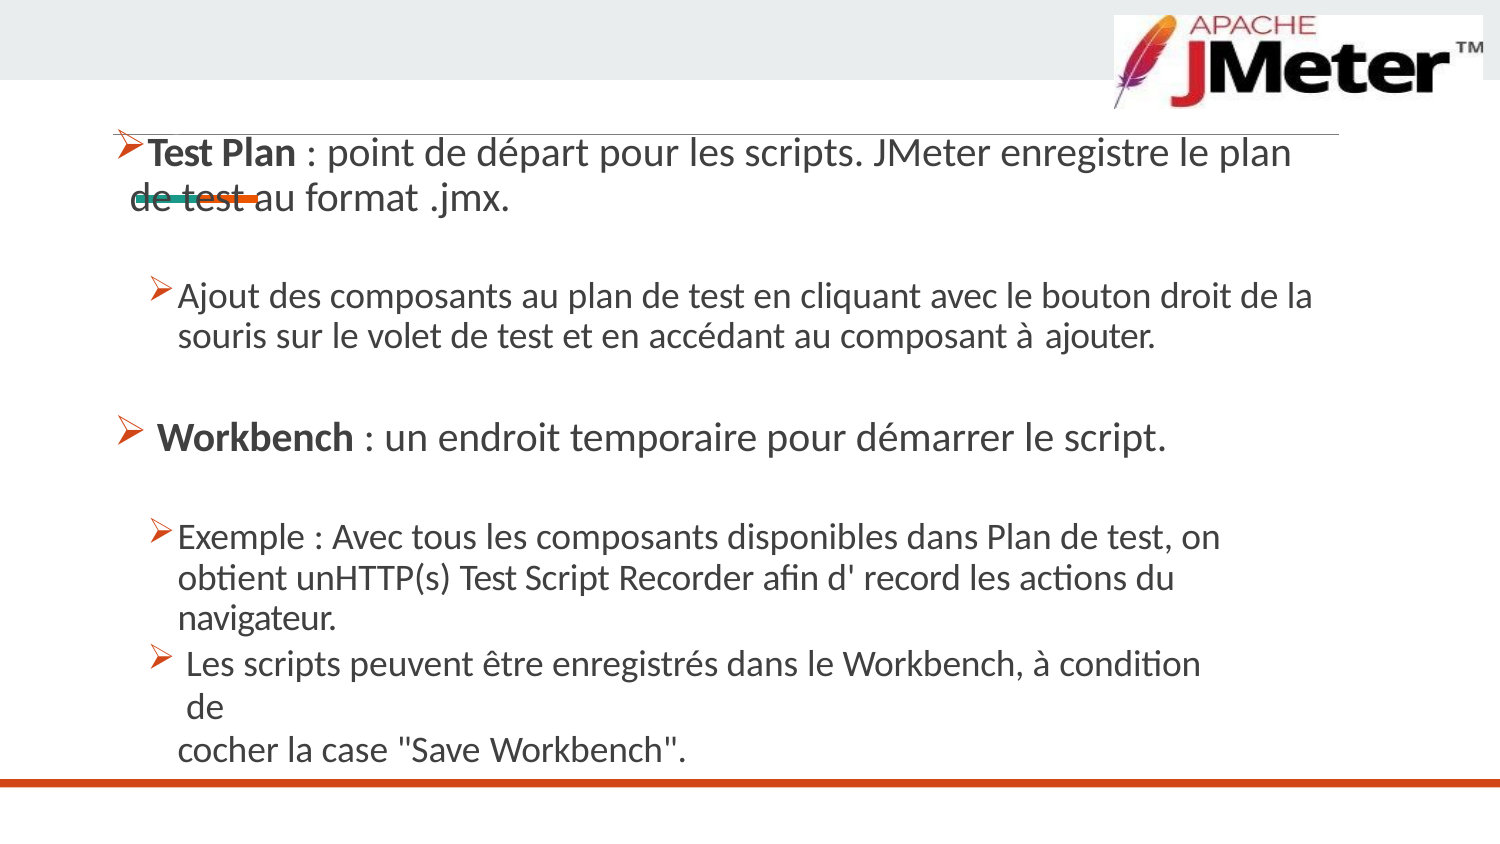

# Composants JMeter
Test Plan : point de départ pour les scripts. JMeter enregistre le plan  de test au format .jmx.

Ajout des composants au plan de test en cliquant avec le bouton droit de la  souris sur le volet de test et en accédant au composant à ajouter.

Workbench : un endroit temporaire pour démarrer le script.

Exemple : Avec tous les composants disponibles dans Plan de test, on  obtient unHTTP(s) Test Script Recorder afin d' record les actions du  navigateur.
Les scripts peuvent être enregistrés dans le Workbench, à condition de
cocher la case "Save Workbench".